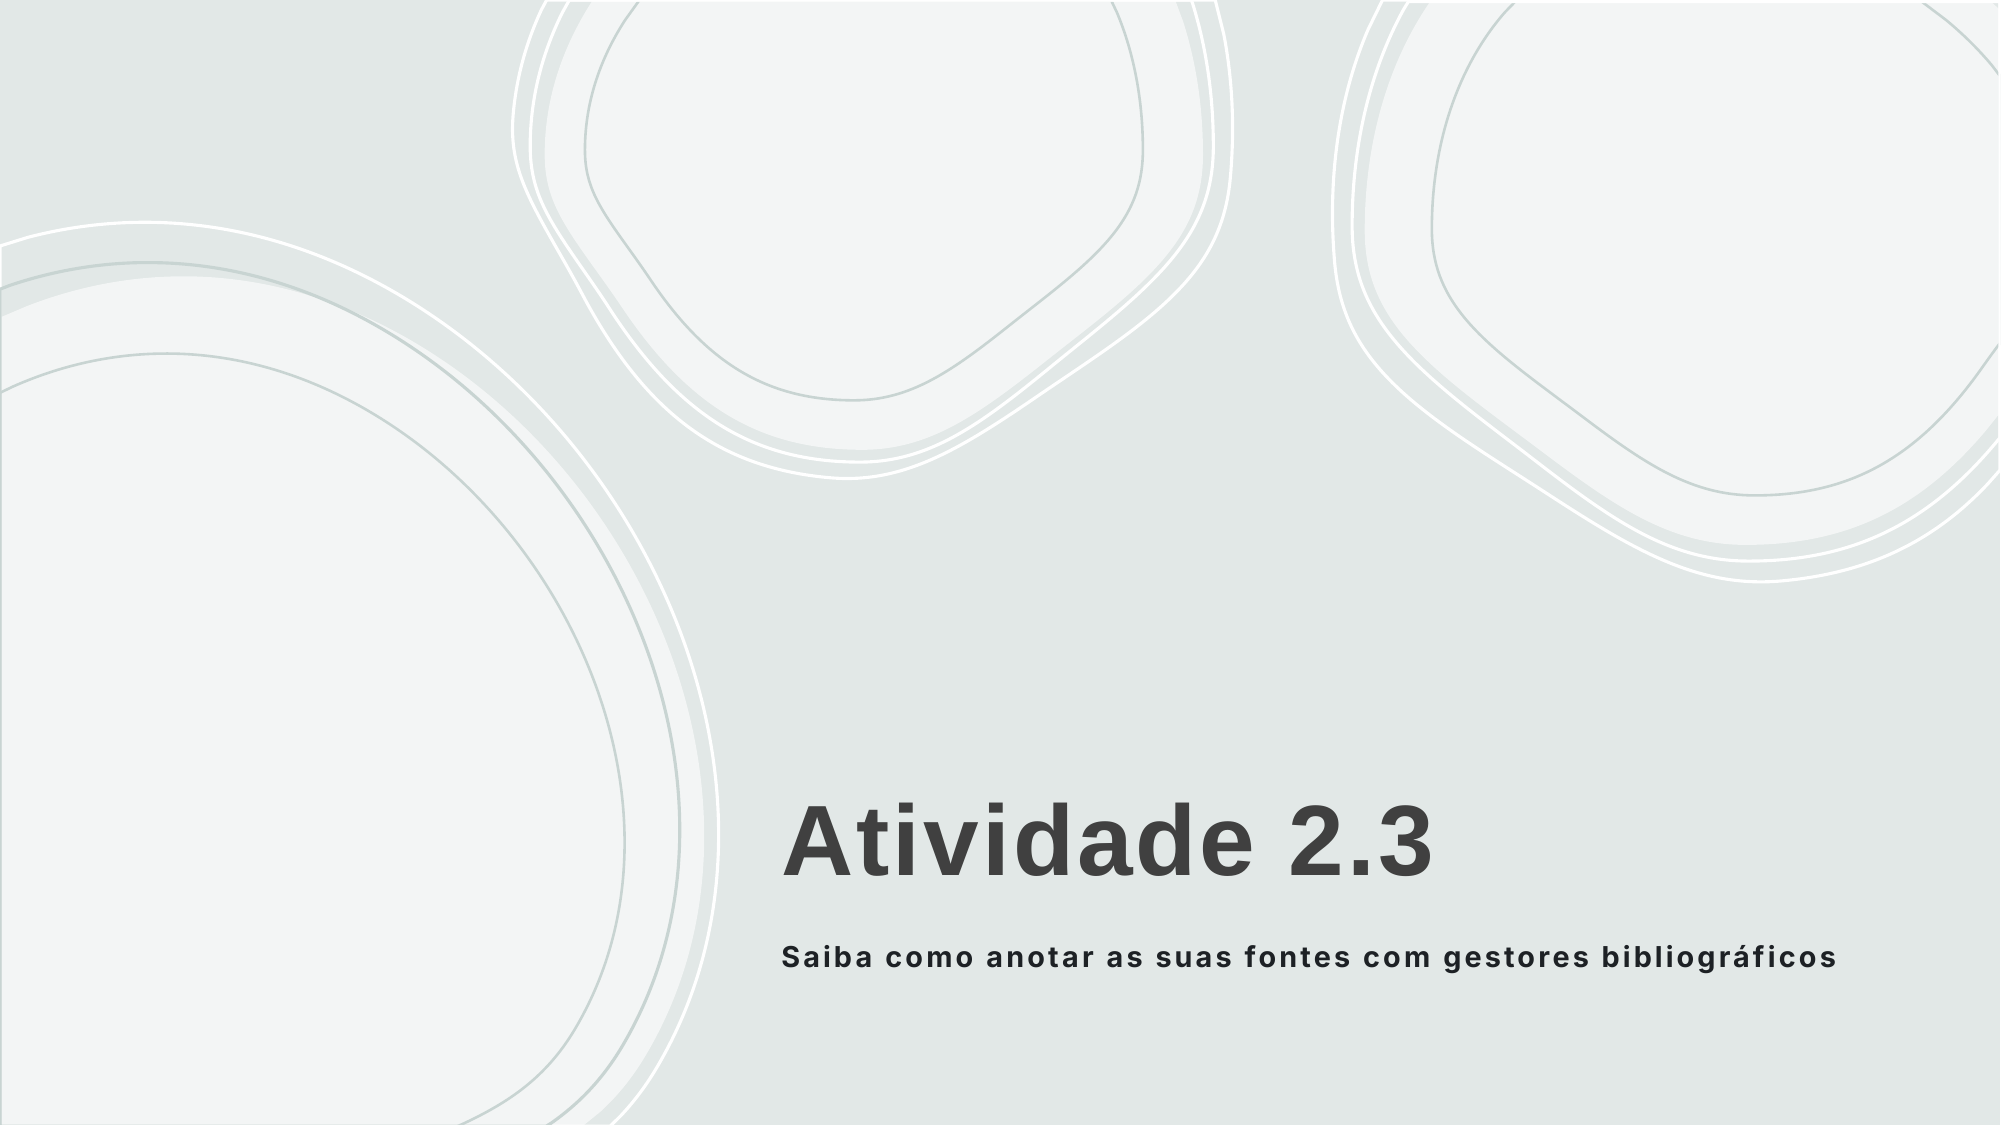

# Atividade 2.3
Saiba como anotar as suas fontes com gestores bibliográficos